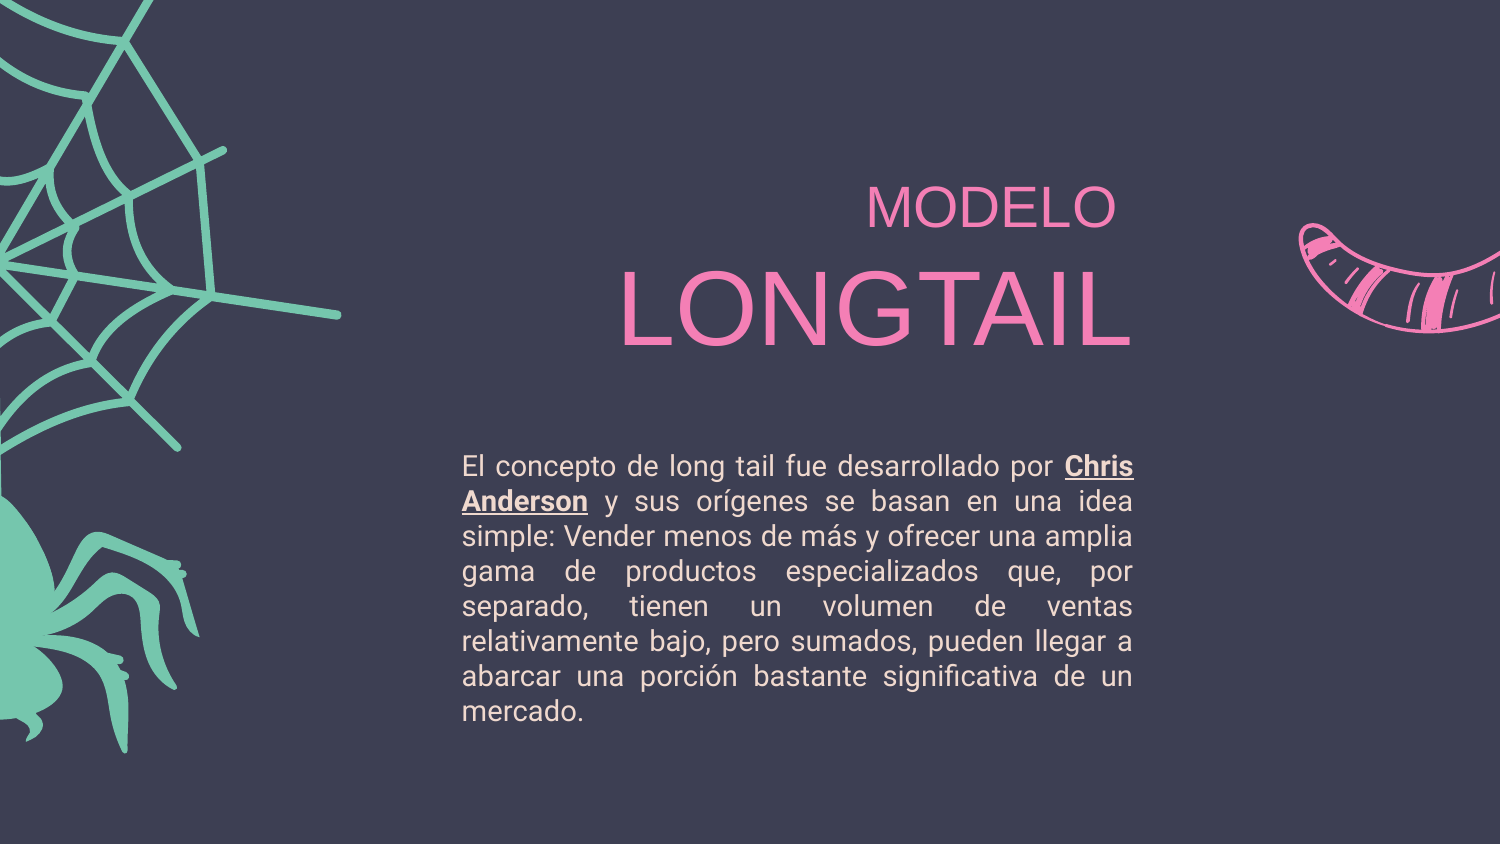

# MODELO
LONGTAIL
El concepto de long tail fue desarrollado por Chris Anderson y sus orígenes se basan en una idea simple: Vender menos de más y ofrecer una amplia gama de productos especializados que, por separado, tienen un volumen de ventas relativamente bajo, pero sumados, pueden llegar a abarcar una porción bastante significativa de un mercado.